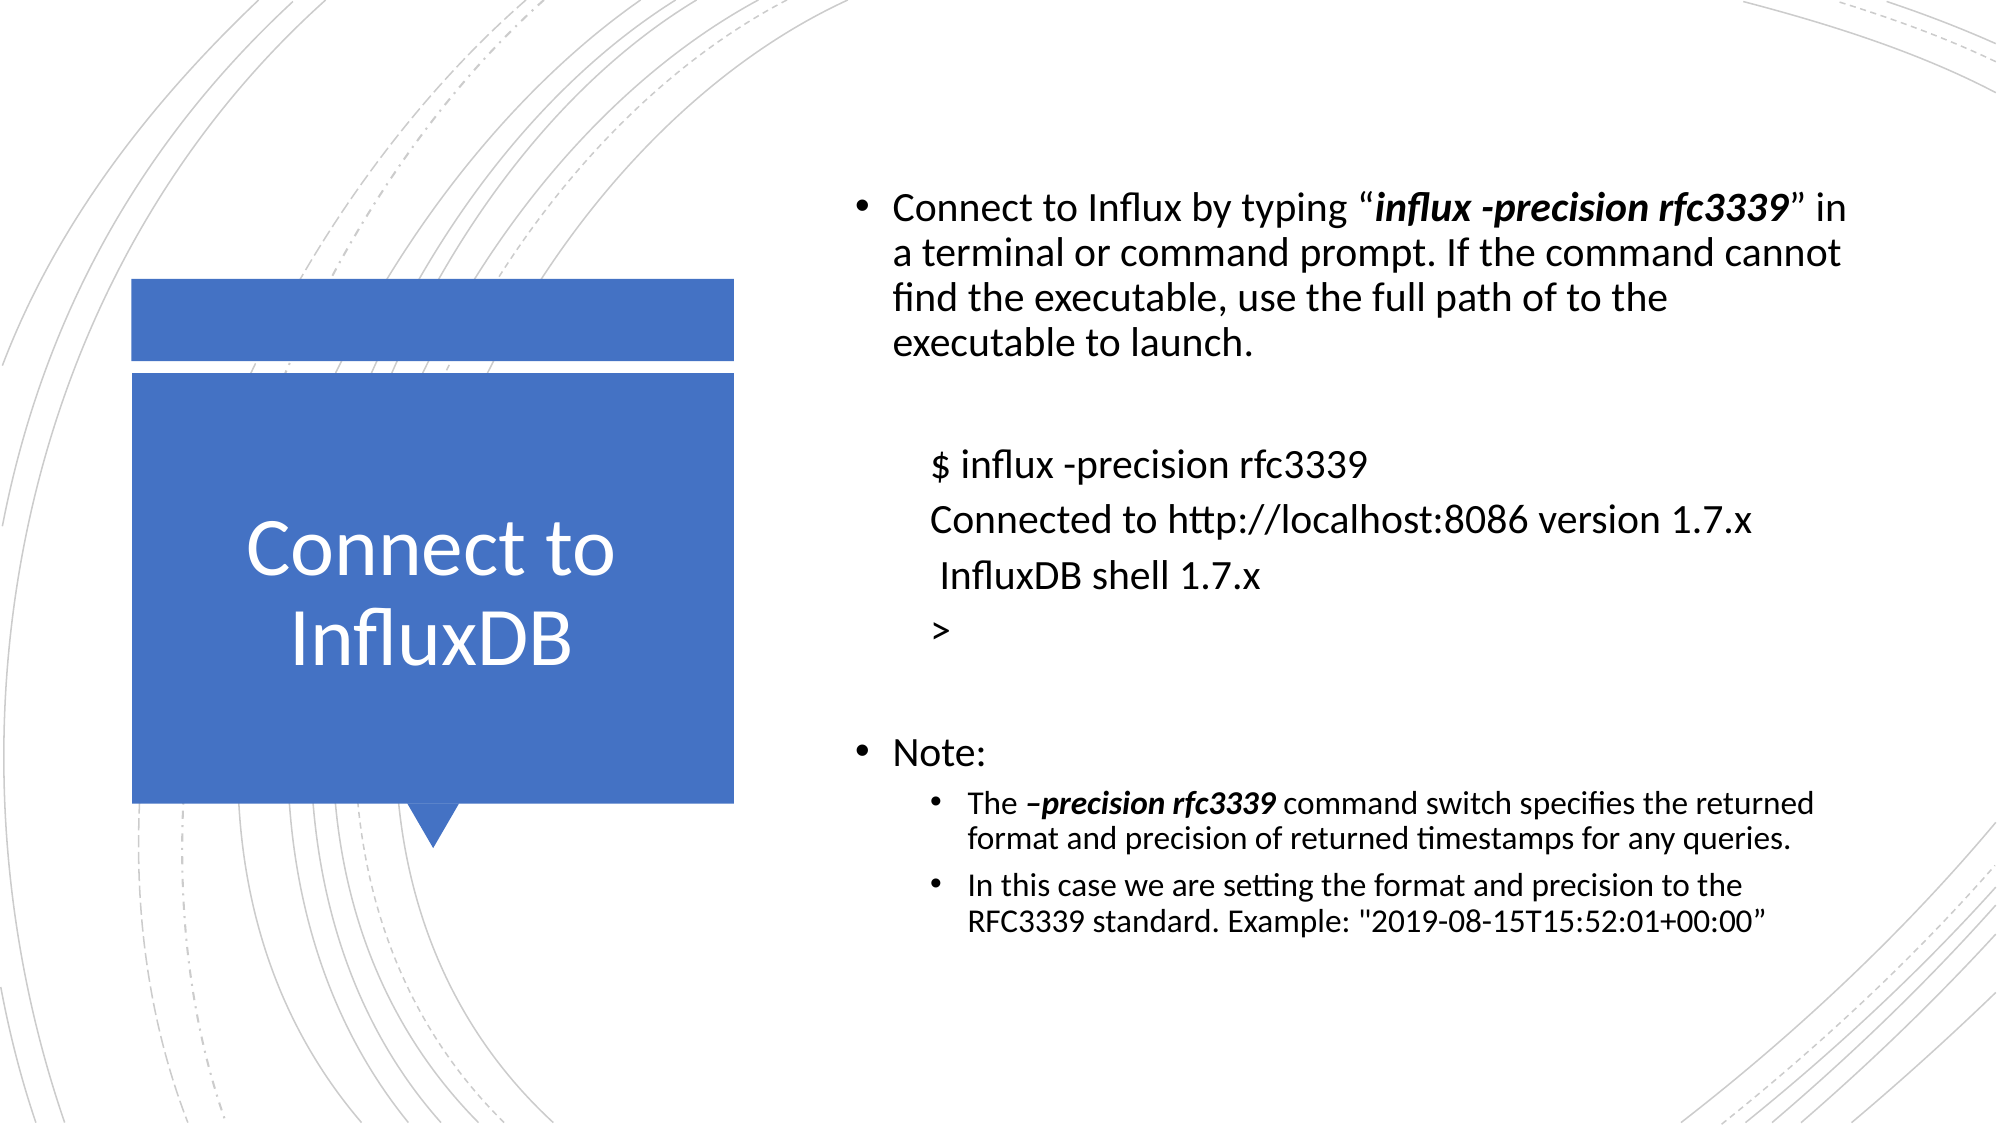

Connect to Influx by typing “influx -precision rfc3339” in a terminal or command prompt. If the command cannot find the executable, use the full path of to the executable to launch.

$ influx -precision rfc3339
Connected to http://localhost:8086 version 1.7.x
 InfluxDB shell 1.7.x
>

Note:
The –precision rfc3339 command switch specifies the returned format and precision of returned timestamps for any queries.
In this case we are setting the format and precision to the RFC3339 standard. Example: "2019-08-15T15:52:01+00:00”

# Connect to InfluxDB